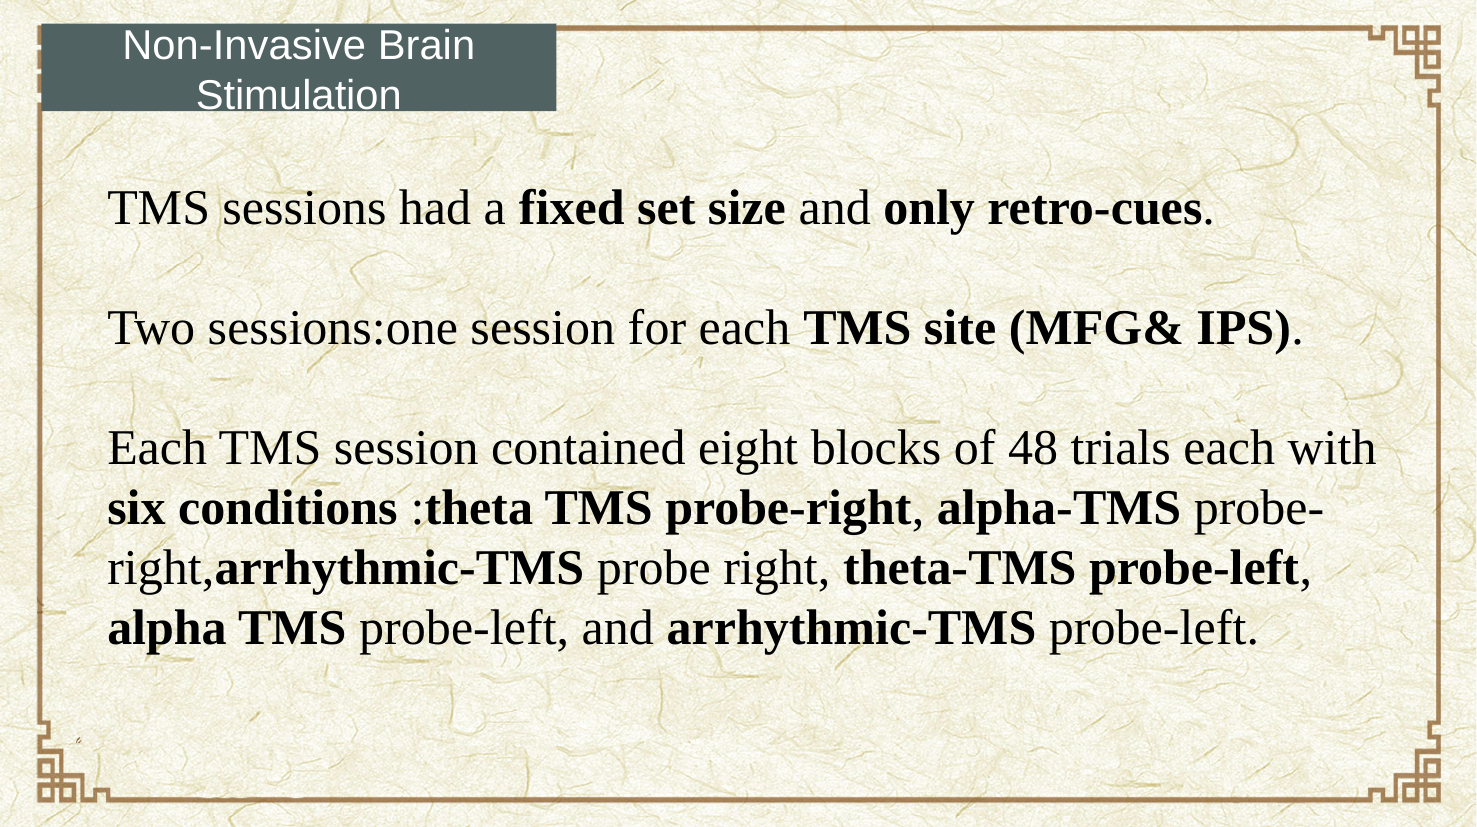

Non-Invasive Brain Stimulation
TMS sessions had a fixed set size and only retro-cues.

Two sessions:one session for each TMS site (MFG& IPS).

Each TMS session contained eight blocks of 48 trials each with six conditions :theta TMS probe-right, alpha-TMS probe-right,arrhythmic-TMS probe right, theta-TMS probe-left, alpha TMS probe-left, and arrhythmic-TMS probe-left.